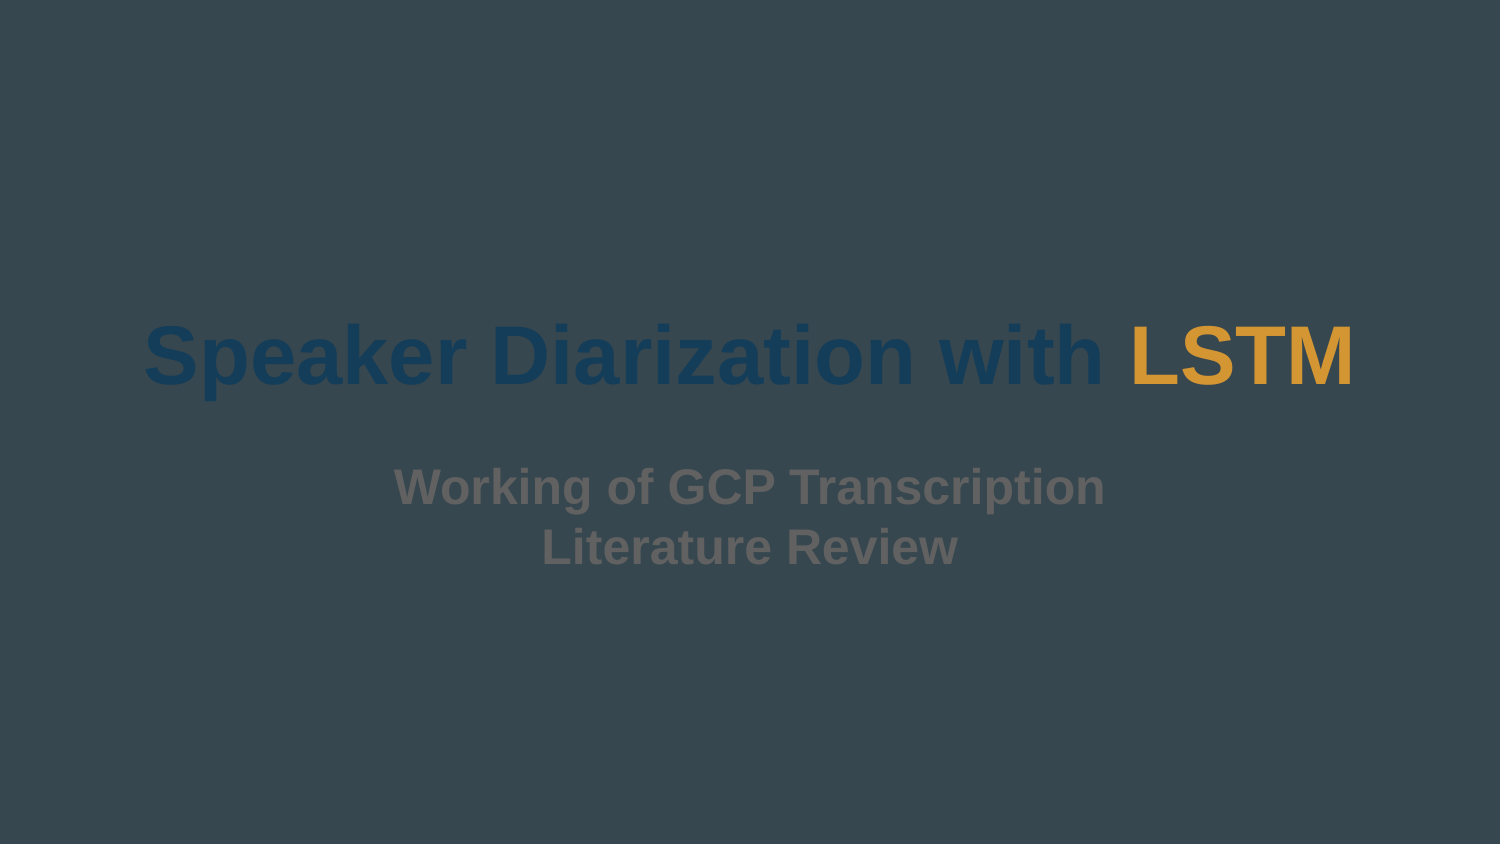

# Speaker Diarization with LSTM
Working of GCP Transcription
Literature Review